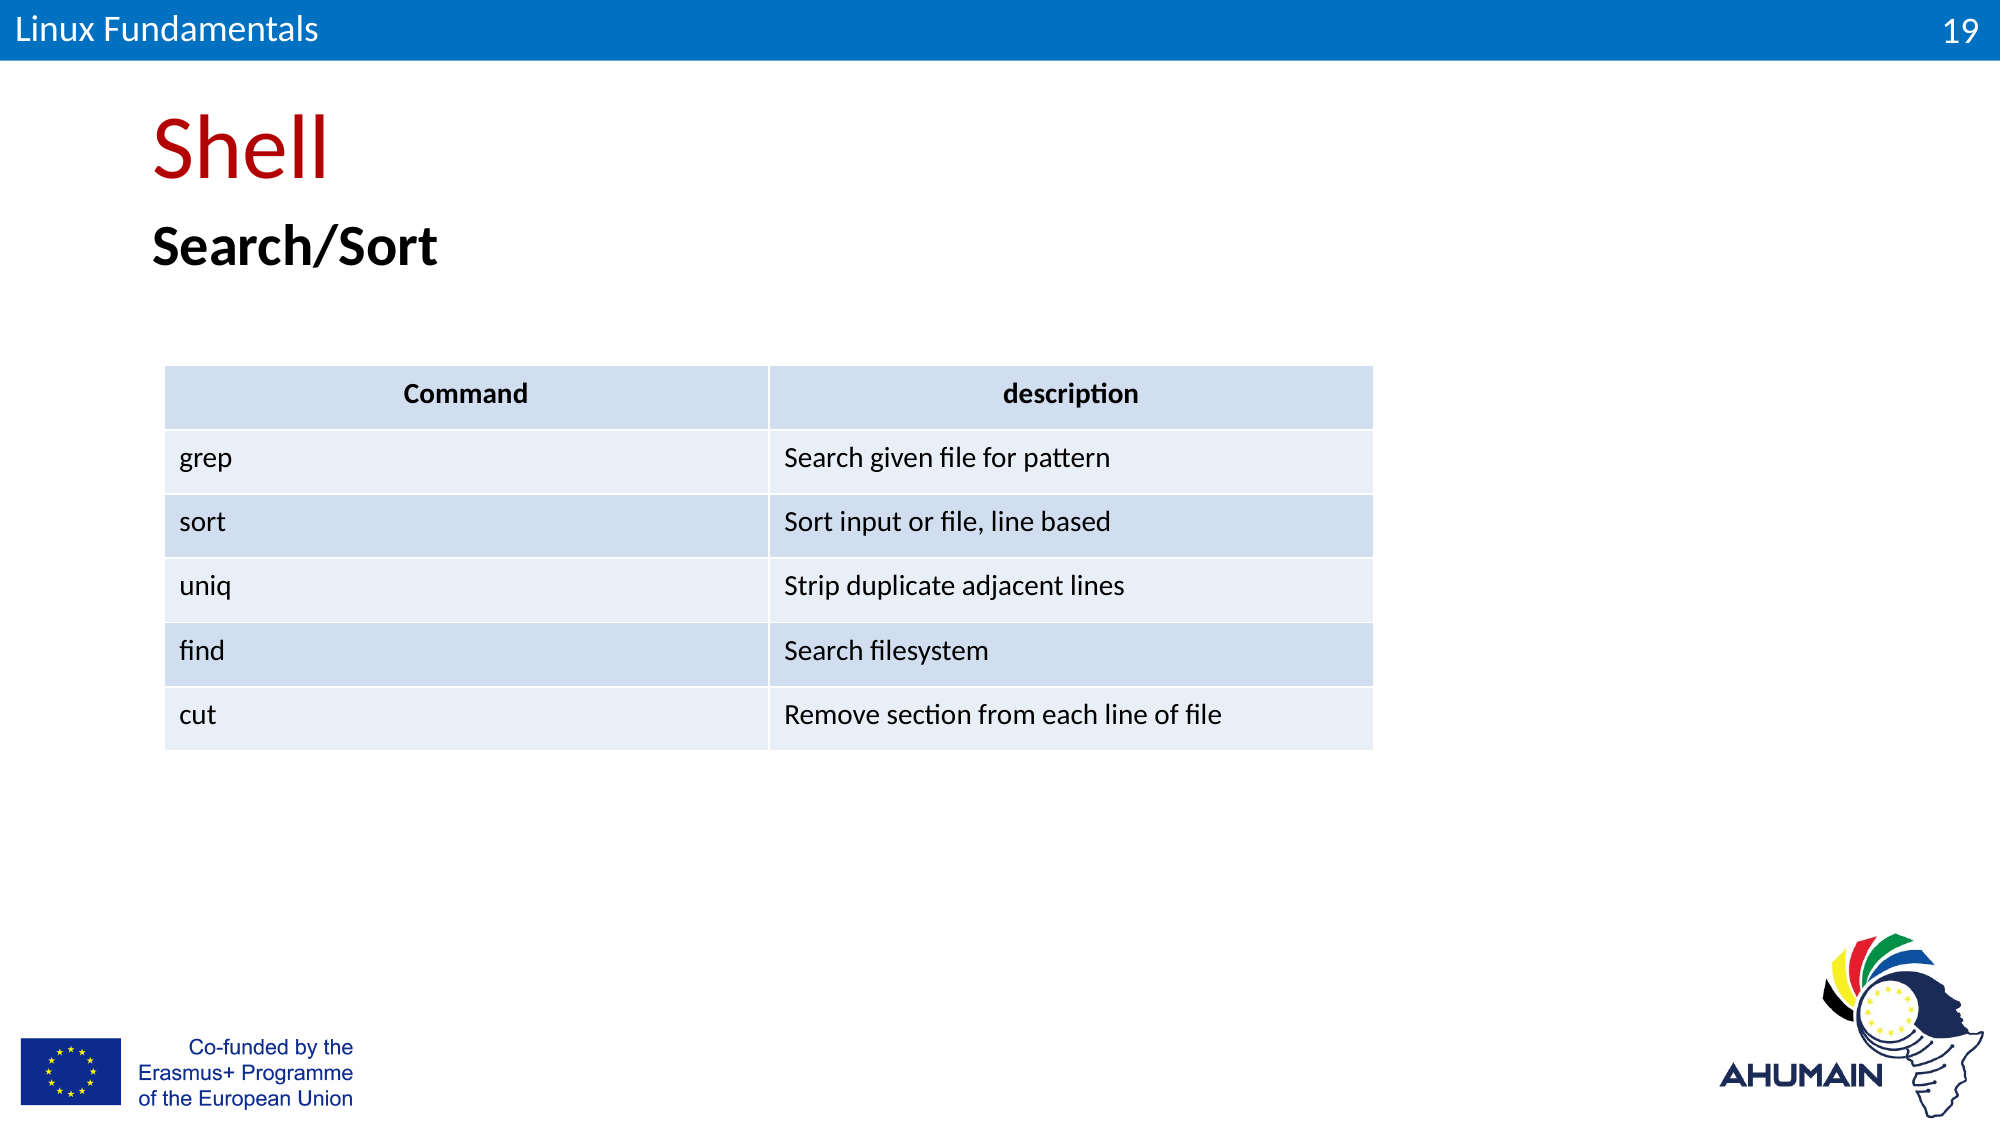

Linux Fundamentals
19
# Shell
Search/Sort

| Command | description |
| --- | --- |
| grep | Search given file for pattern |
| sort | Sort input or file, line based |
| uniq | Strip duplicate adjacent lines |
| find | Search filesystem |
| cut | Remove section from each line of file |